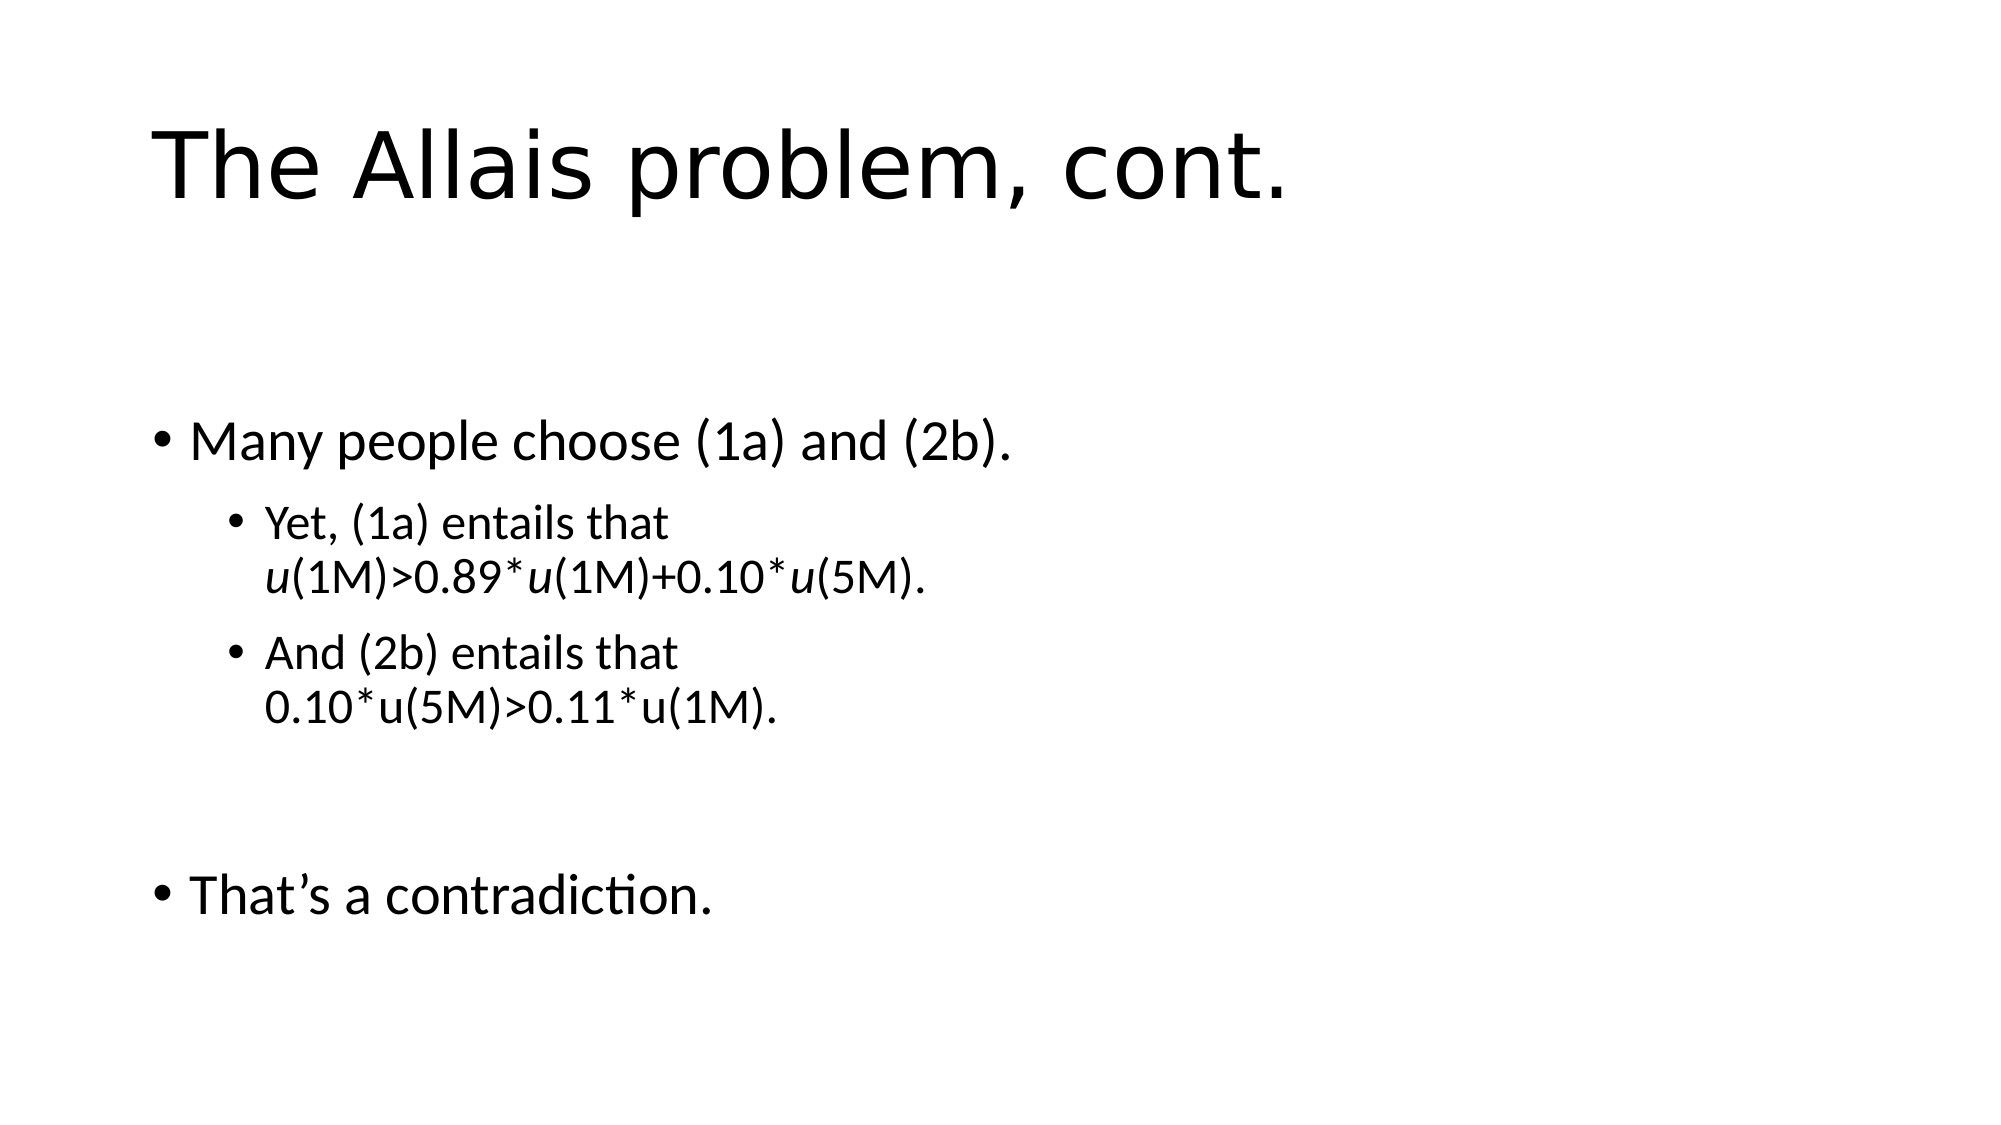

# The Allais problem, cont.

Many people choose (1a) and (2b).
Yet, (1a) entails that
u(1M)>0.89*u(1M)+0.10*u(5M).
And (2b) entails that
0.10*u(5M)>0.11*u(1M).

That’s a contradiction.